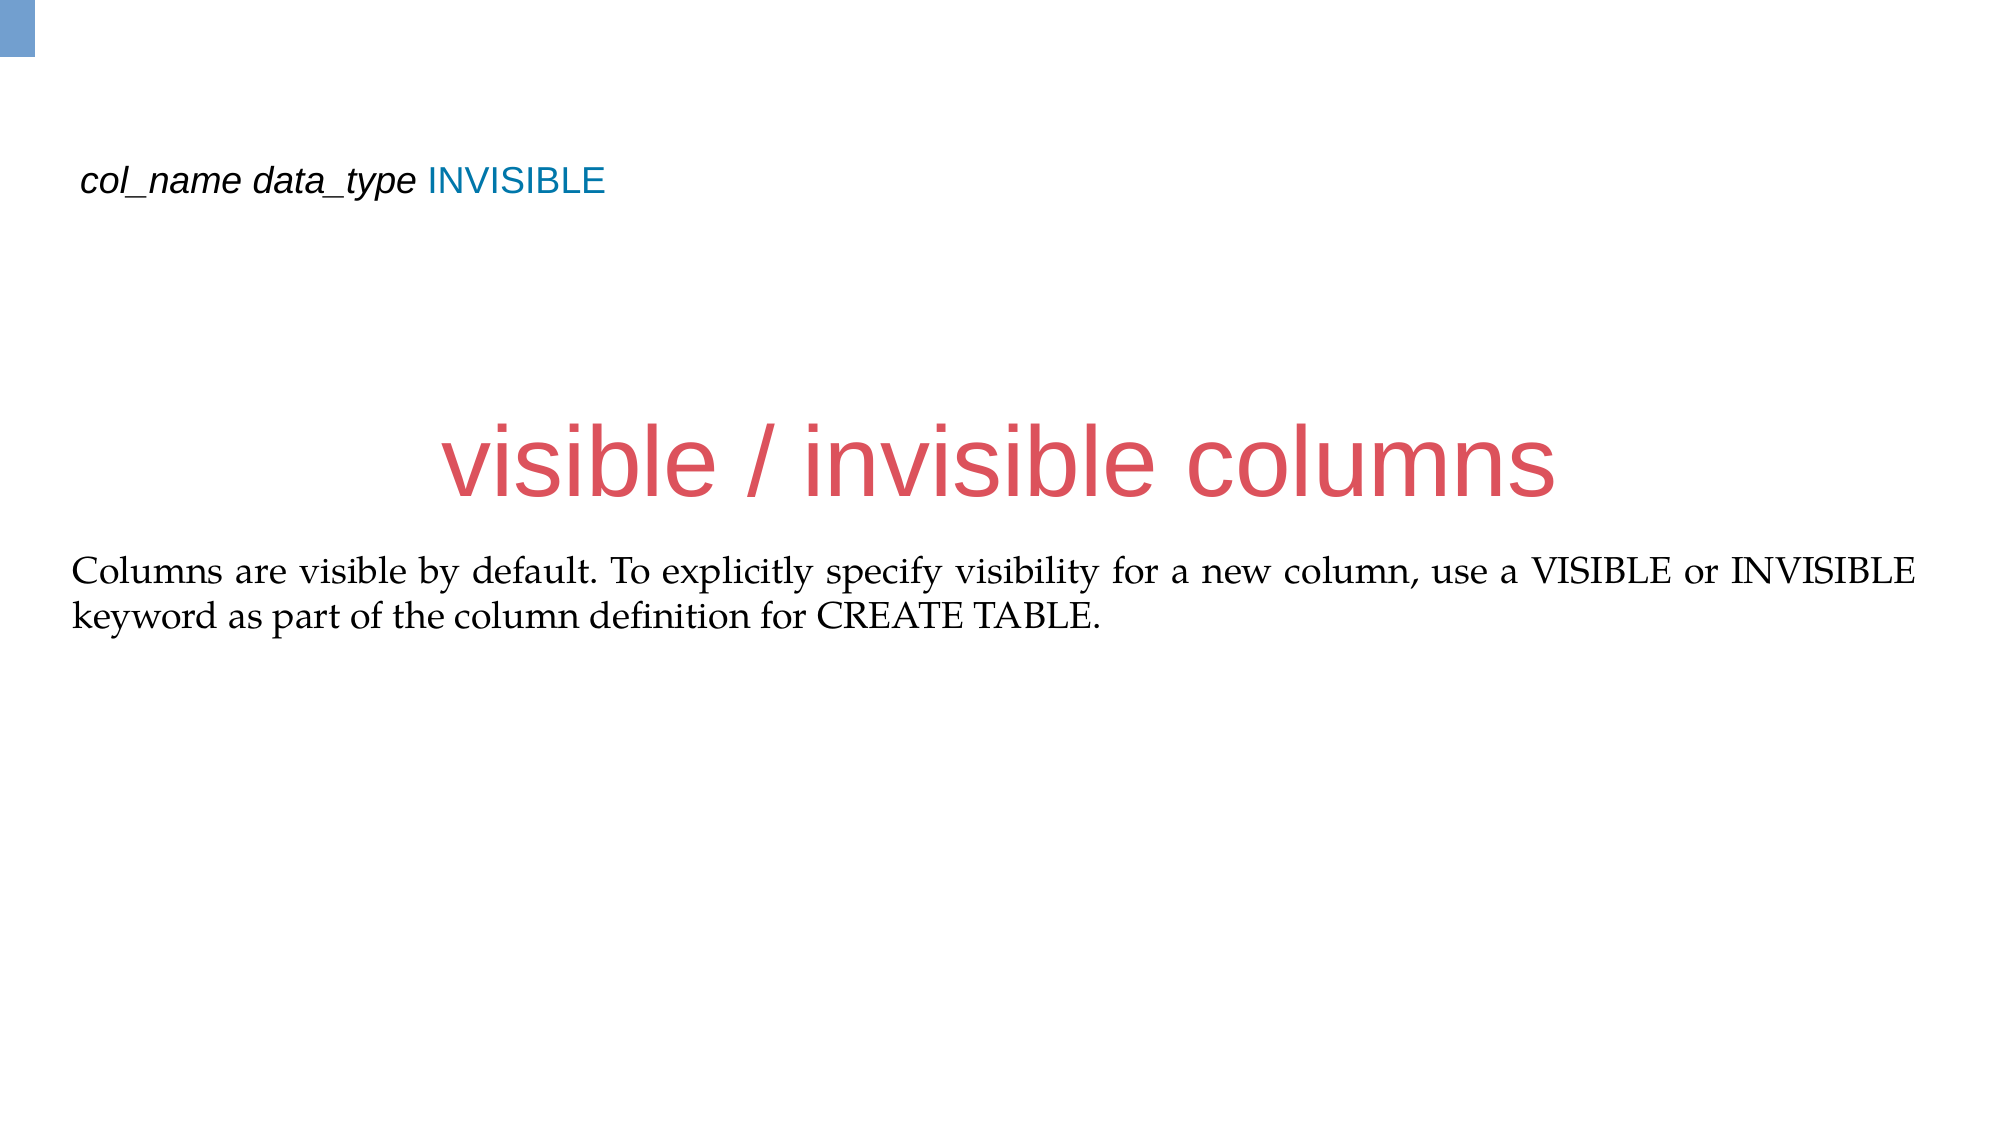

col_name data_type INVISIBLE
visible / invisible columns
Columns are visible by default. To explicitly specify visibility for a new column, use a VISIBLE or INVISIBLE keyword as part of the column definition for CREATE TABLE.